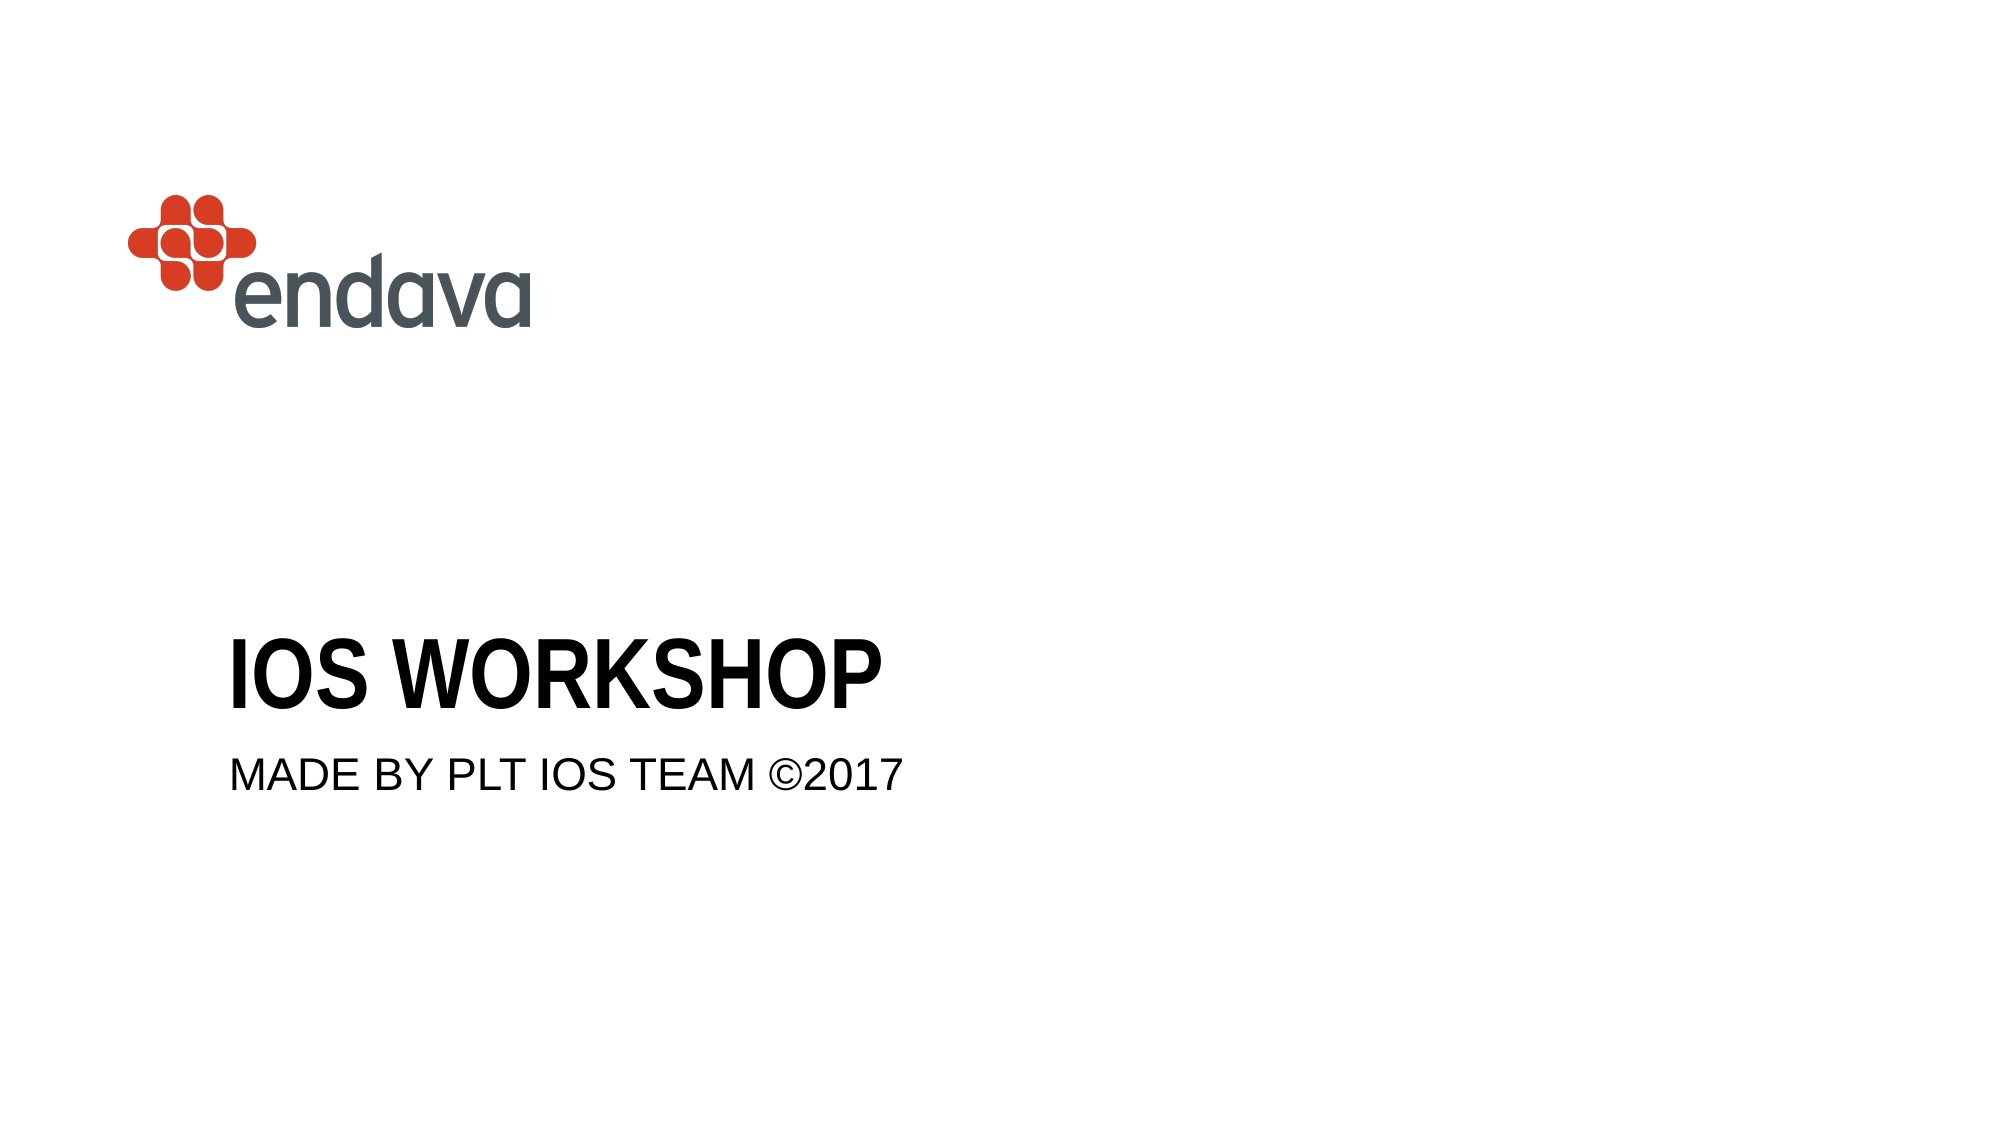

# Ios workshop
MadE by PLT ios team ©2017